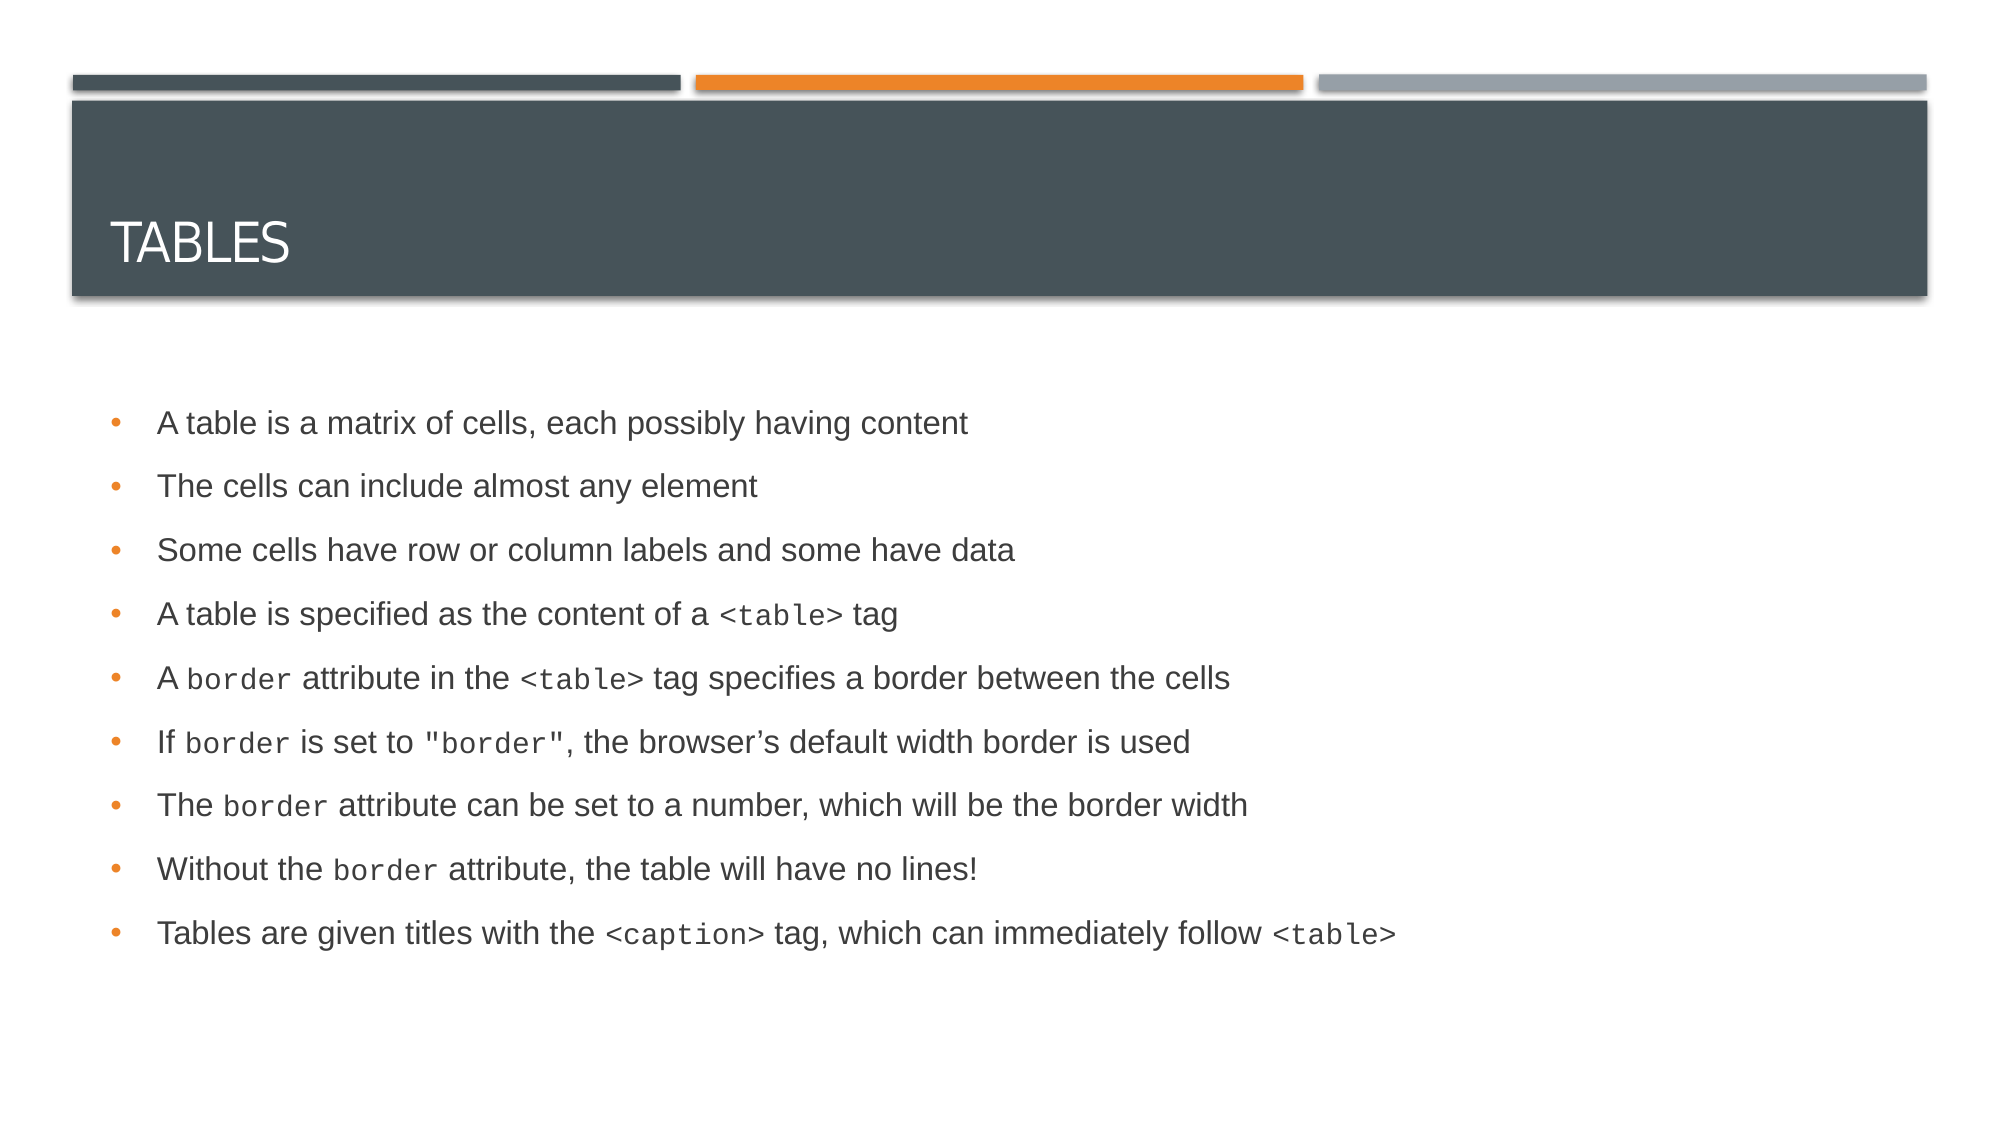

# Tables
A table is a matrix of cells, each possibly having content
The cells can include almost any element
Some cells have row or column labels and some have data
A table is specified as the content of a <table> tag
A border attribute in the <table> tag specifies a border between the cells
If border is set to "border", the browser’s default width border is used
The border attribute can be set to a number, which will be the border width
Without the border attribute, the table will have no lines!
Tables are given titles with the <caption> tag, which can immediately follow <table>